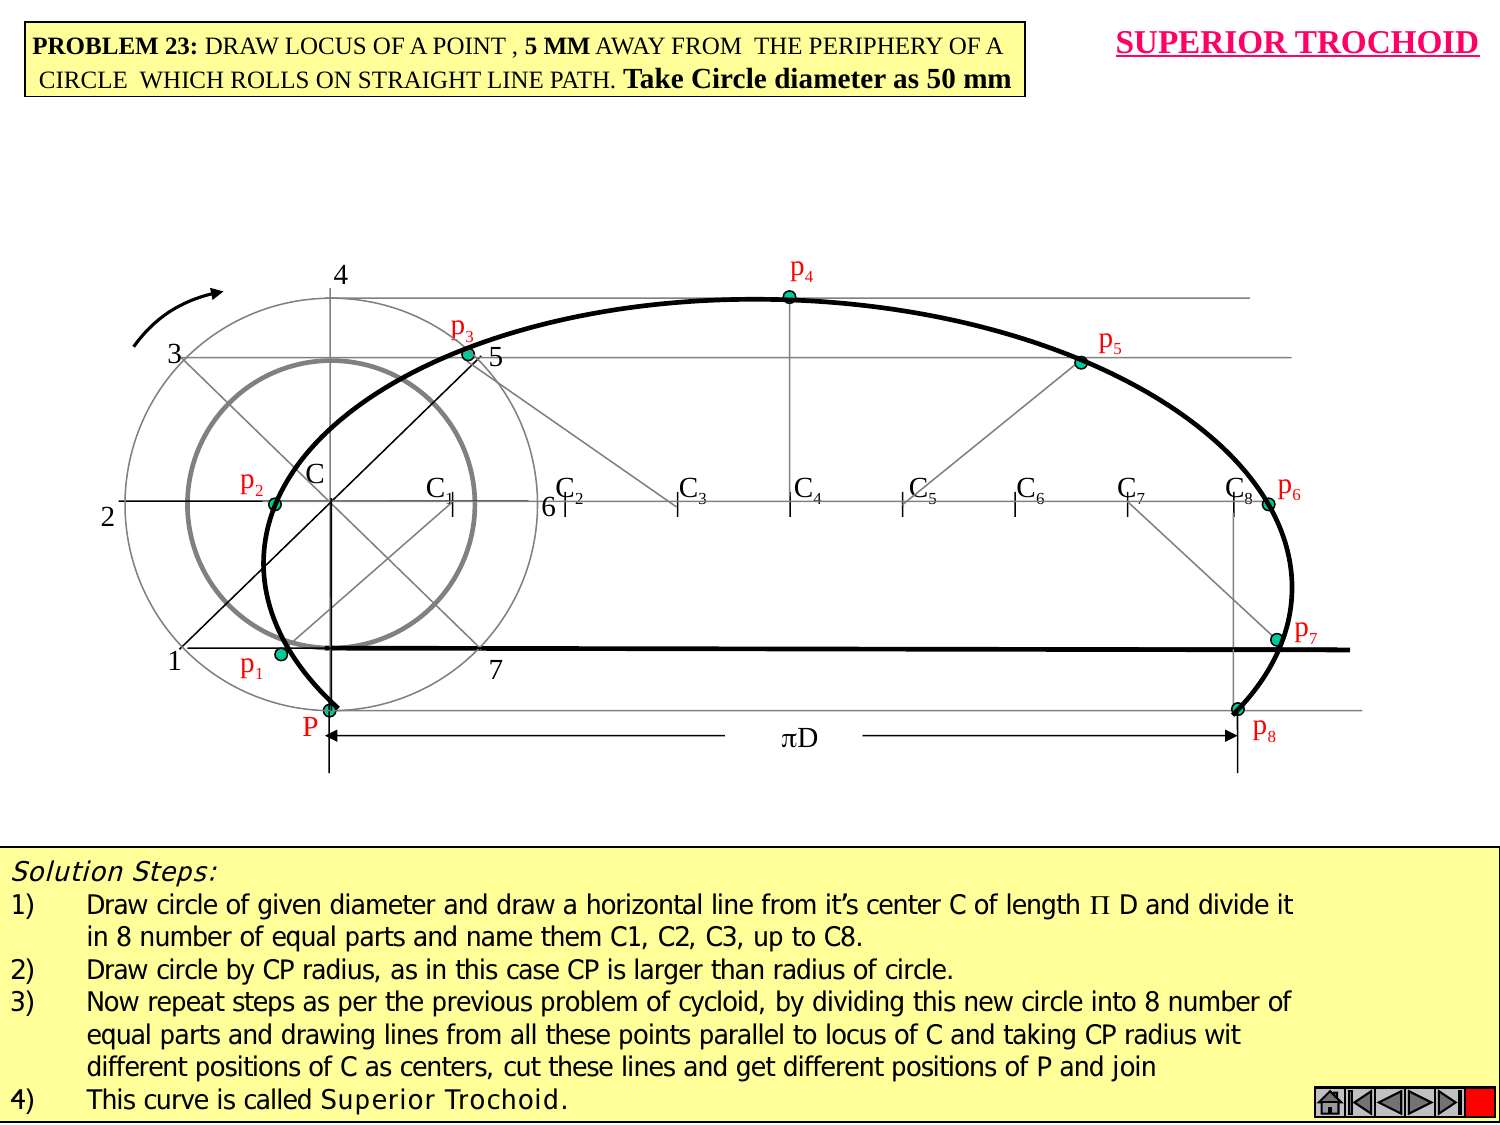

SUPERIOR TROCHOID
PROBLEM 23: DRAW LOCUS OF A POINT , 5 MM AWAY FROM  THE PERIPHERY OF A
 CIRCLE  WHICH ROLLS ON STRAIGHT LINE PATH. Take Circle diameter as 50 mm

p4
4
3
5
6
2
1
7
C

p3

p5

p2
p6
C1              C2              C3            C4            C5           C6          C7           C8

P

p7

p1

πD

p8

Solution Steps:
1)      Draw circle of given diameter and draw a horizontal line from it’s center C of length Π D and divide it
         in 8 number of equal parts and name them C1, C2, C3, up to C8.
2)      Draw circle by CP radius, as in this case CP is larger than radius of circle.
3)      Now repeat steps as per the previous problem of cycloid, by dividing this new circle into 8 number of
         equal parts and drawing lines from all these points parallel to locus of C and taking CP radius wit
         different positions of C as centers, cut these lines and get different positions of P and join
4)      This curve is called Superior Trochoid.